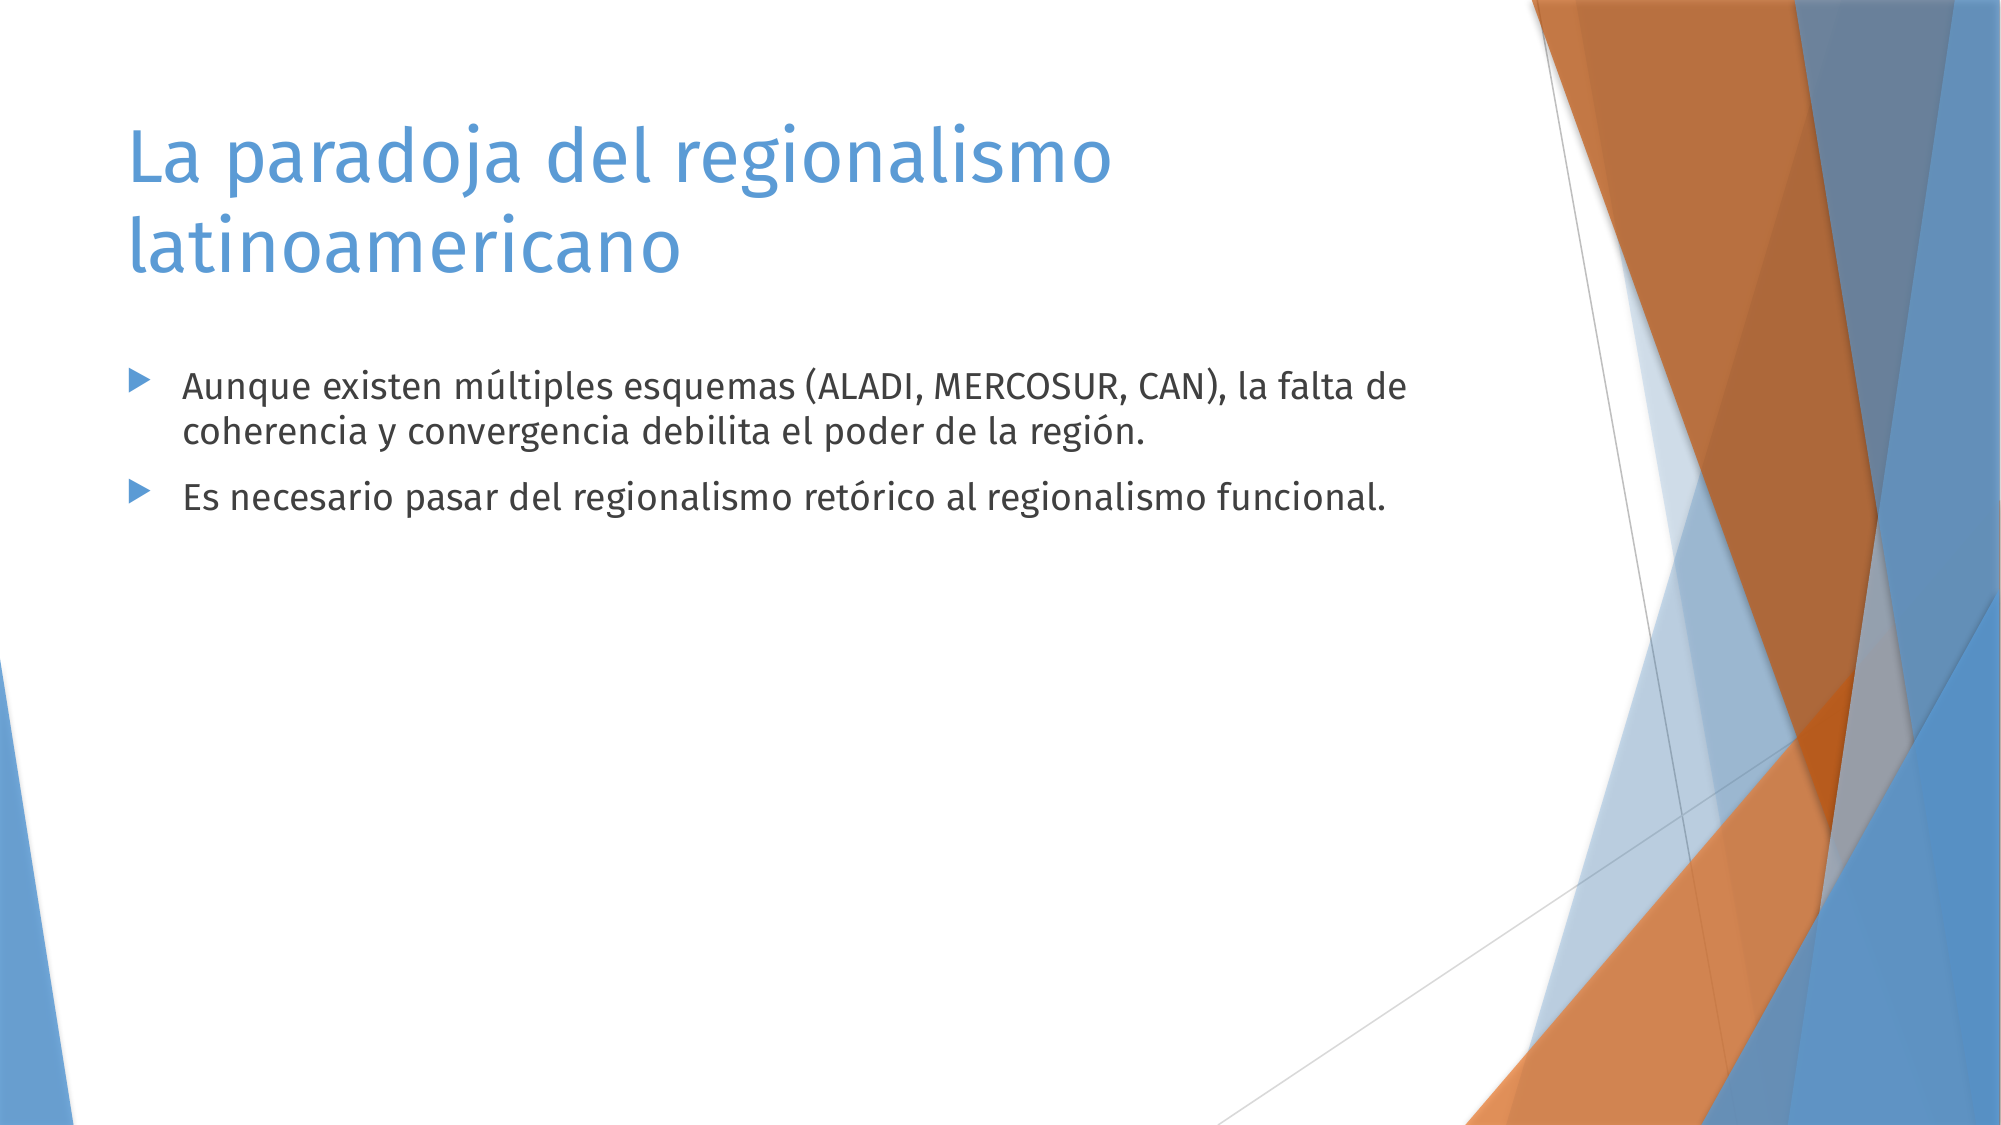

# La paradoja del regionalismo latinoamericano
Aunque existen múltiples esquemas (ALADI, MERCOSUR, CAN), la falta de coherencia y convergencia debilita el poder de la región.
Es necesario pasar del regionalismo retórico al regionalismo funcional.